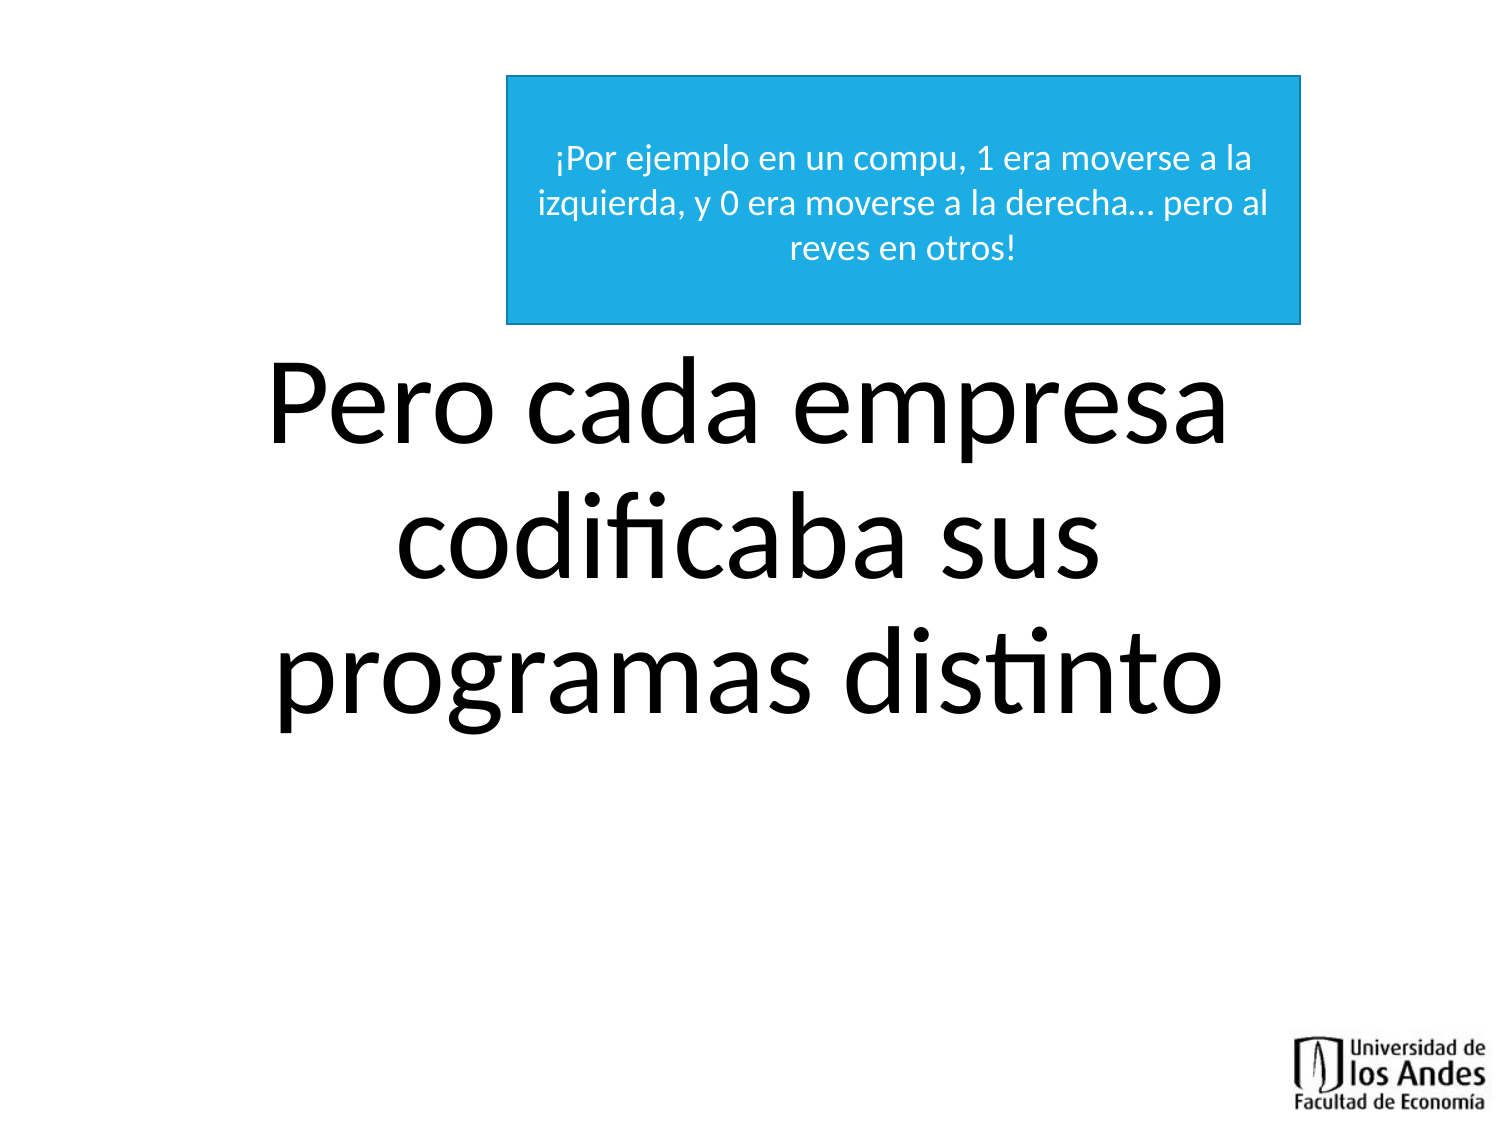

¡Por ejemplo en un compu, 1 era moverse a la izquierda, y 0 era moverse a la derecha… pero al reves en otros!
# Pero cada empresa codificaba sus programas distinto